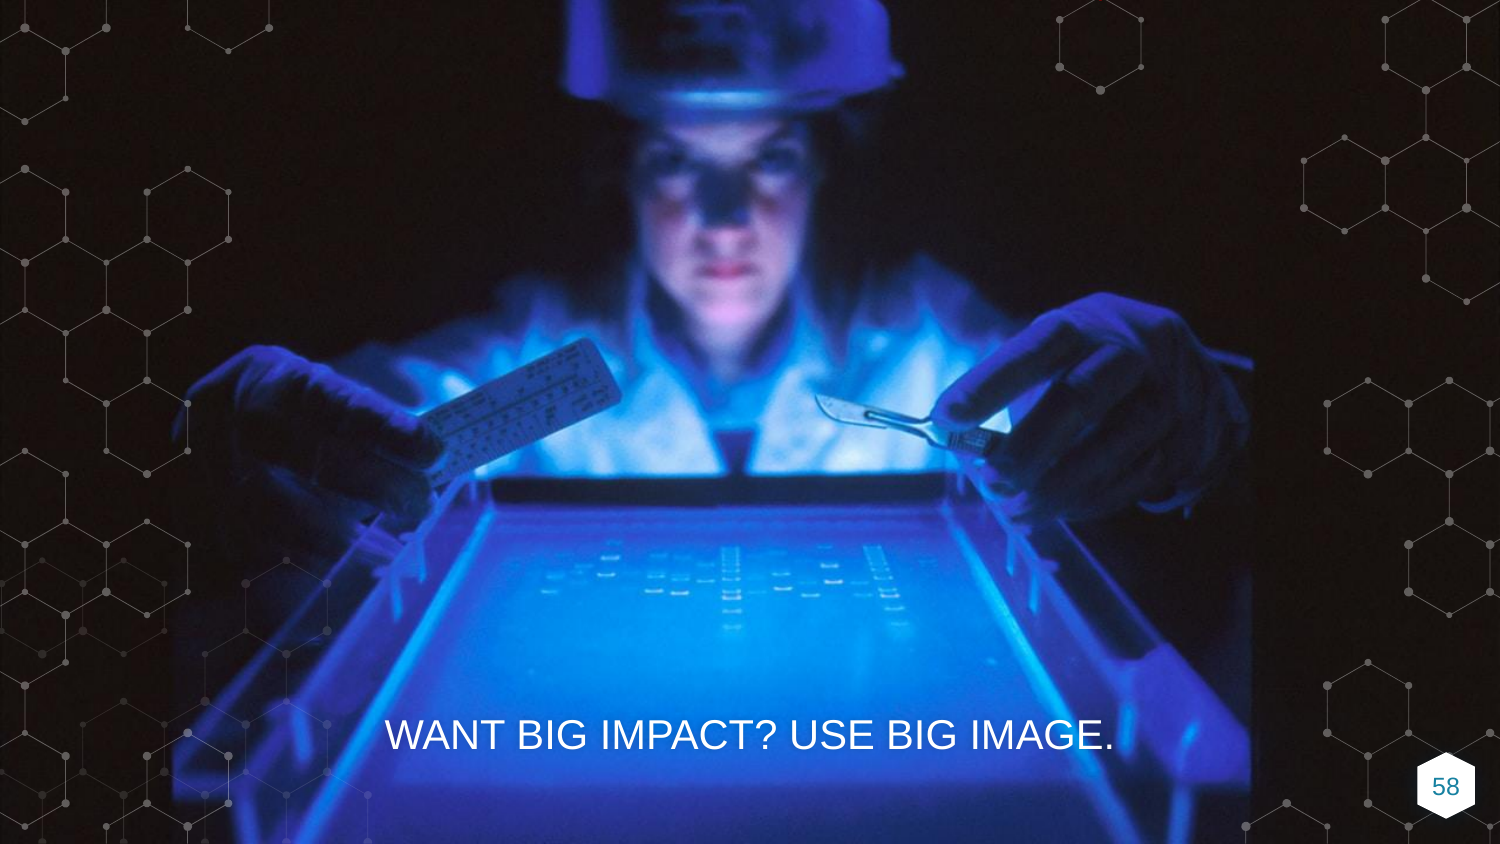

WANT BIG IMPACT? USE BIG IMAGE.
58